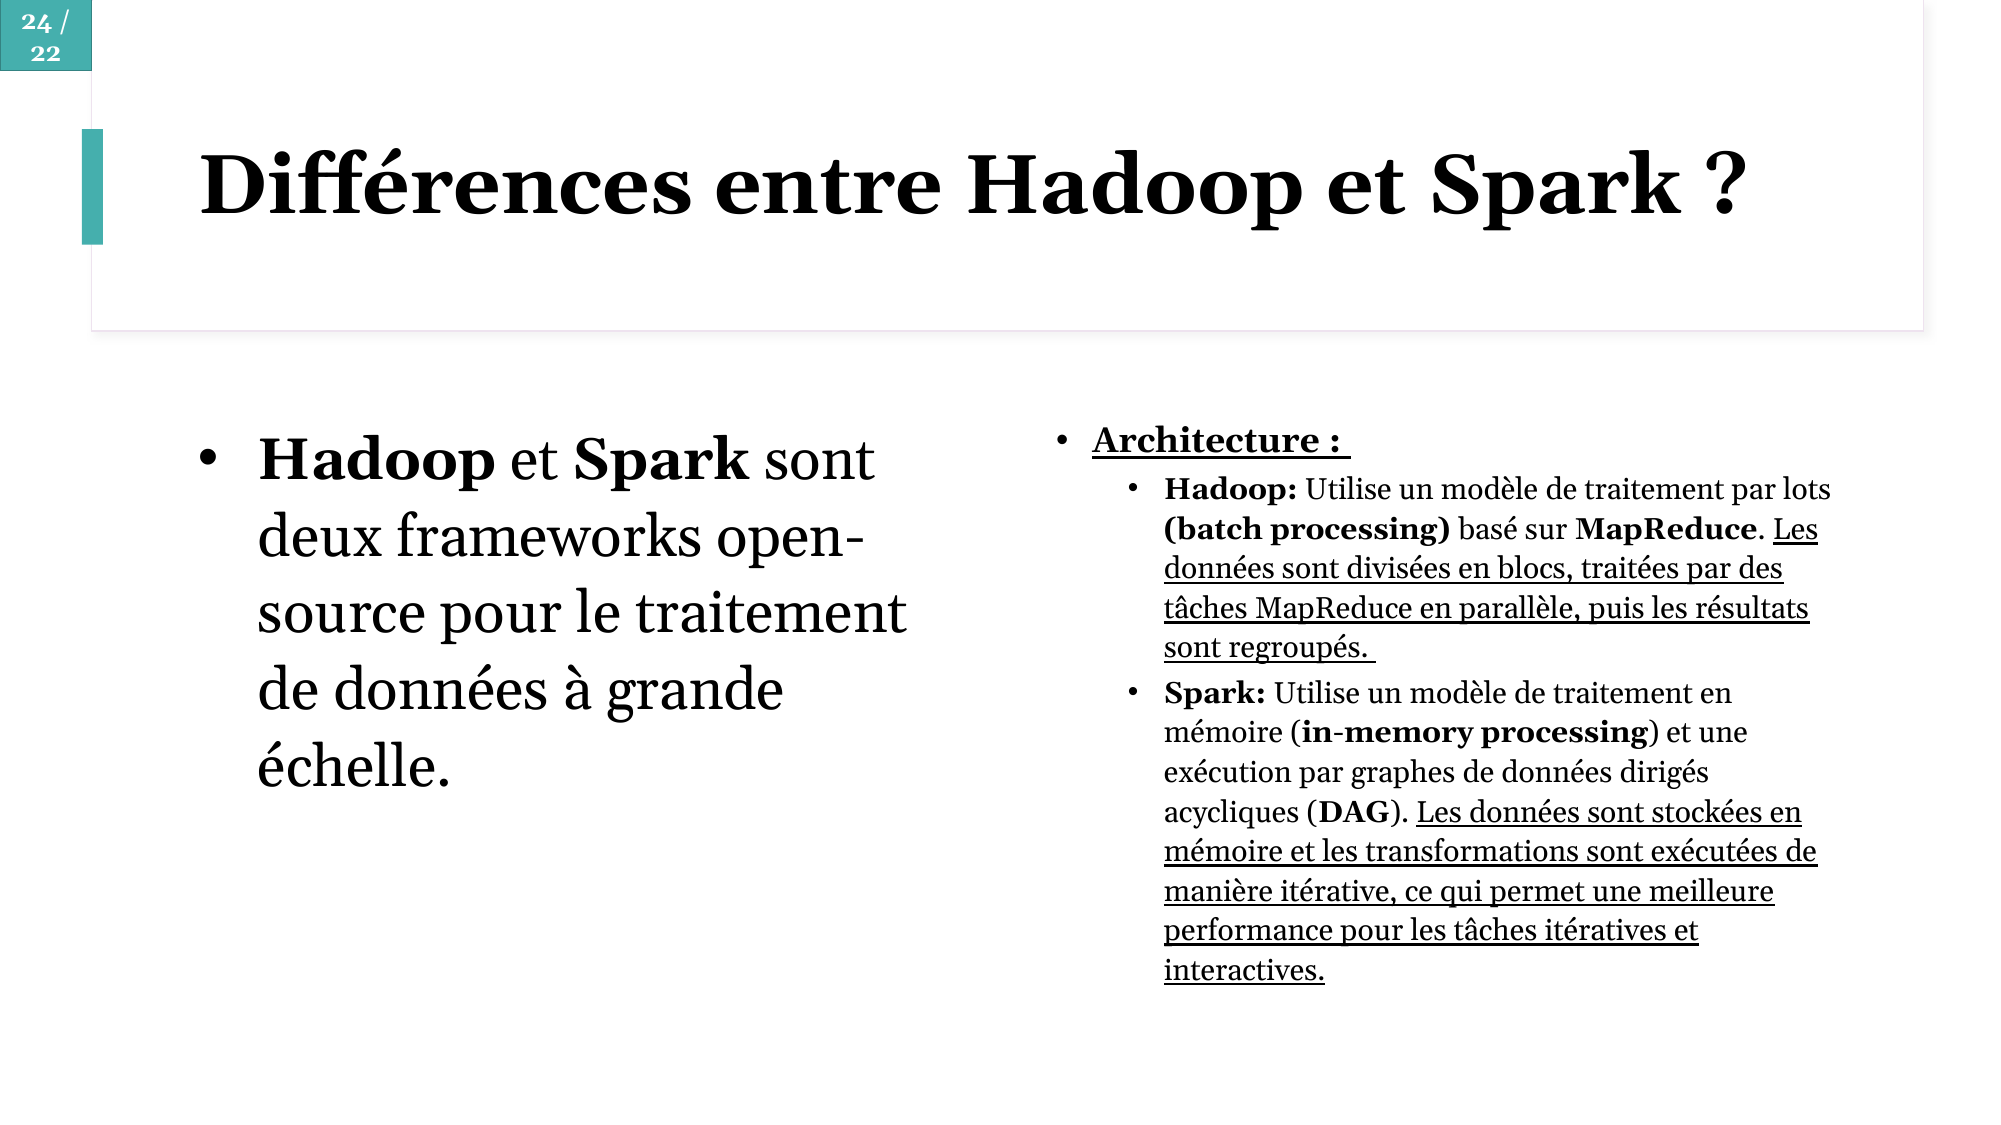

# Différences entre Hadoop et Spark ?
Hadoop et Spark sont deux frameworks open-source pour le traitement de données à grande échelle.

Architecture :
Hadoop: Utilise un modèle de traitement par lots (batch processing) basé sur MapReduce. Les données sont divisées en blocs, traitées par des tâches MapReduce en parallèle, puis les résultats sont regroupés.
Spark: Utilise un modèle de traitement en mémoire (in-memory processing) et une exécution par graphes de données dirigés acycliques (DAG). Les données sont stockées en mémoire et les transformations sont exécutées de manière itérative, ce qui permet une meilleure performance pour les tâches itératives et interactives.